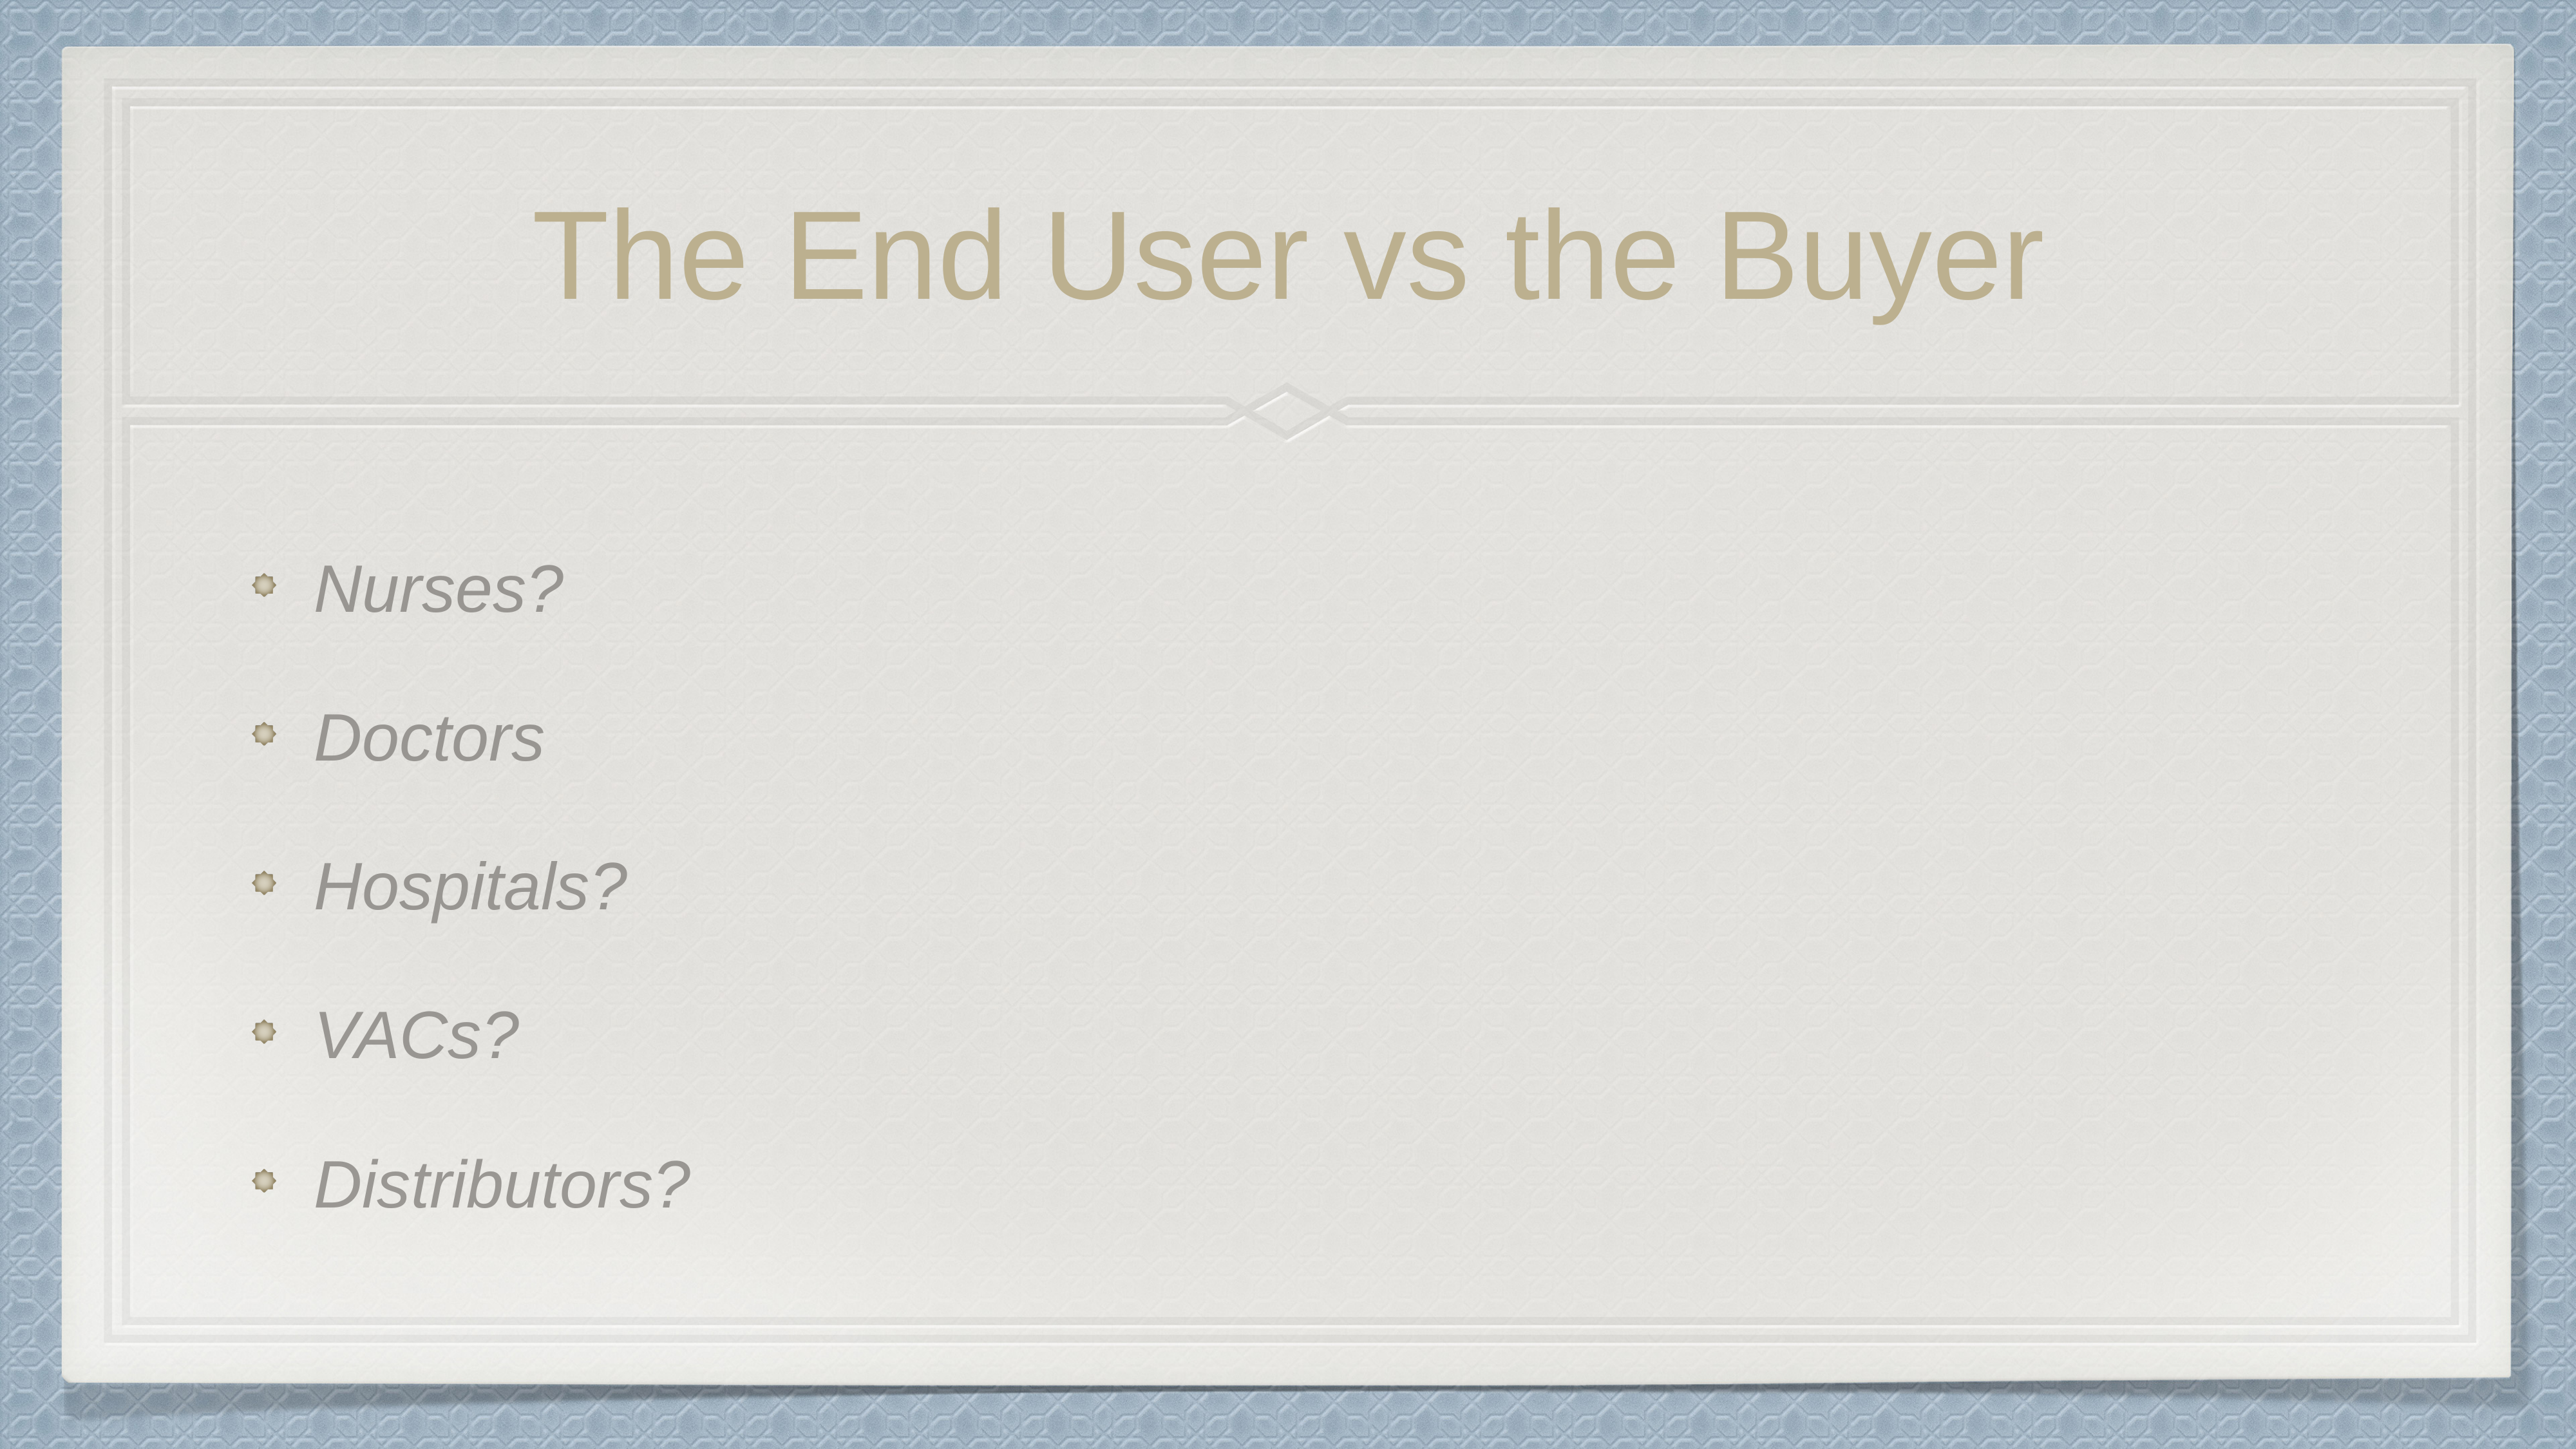

# The End User vs the Buyer
Nurses?
Doctors
Hospitals?
VACs?
Distributors?